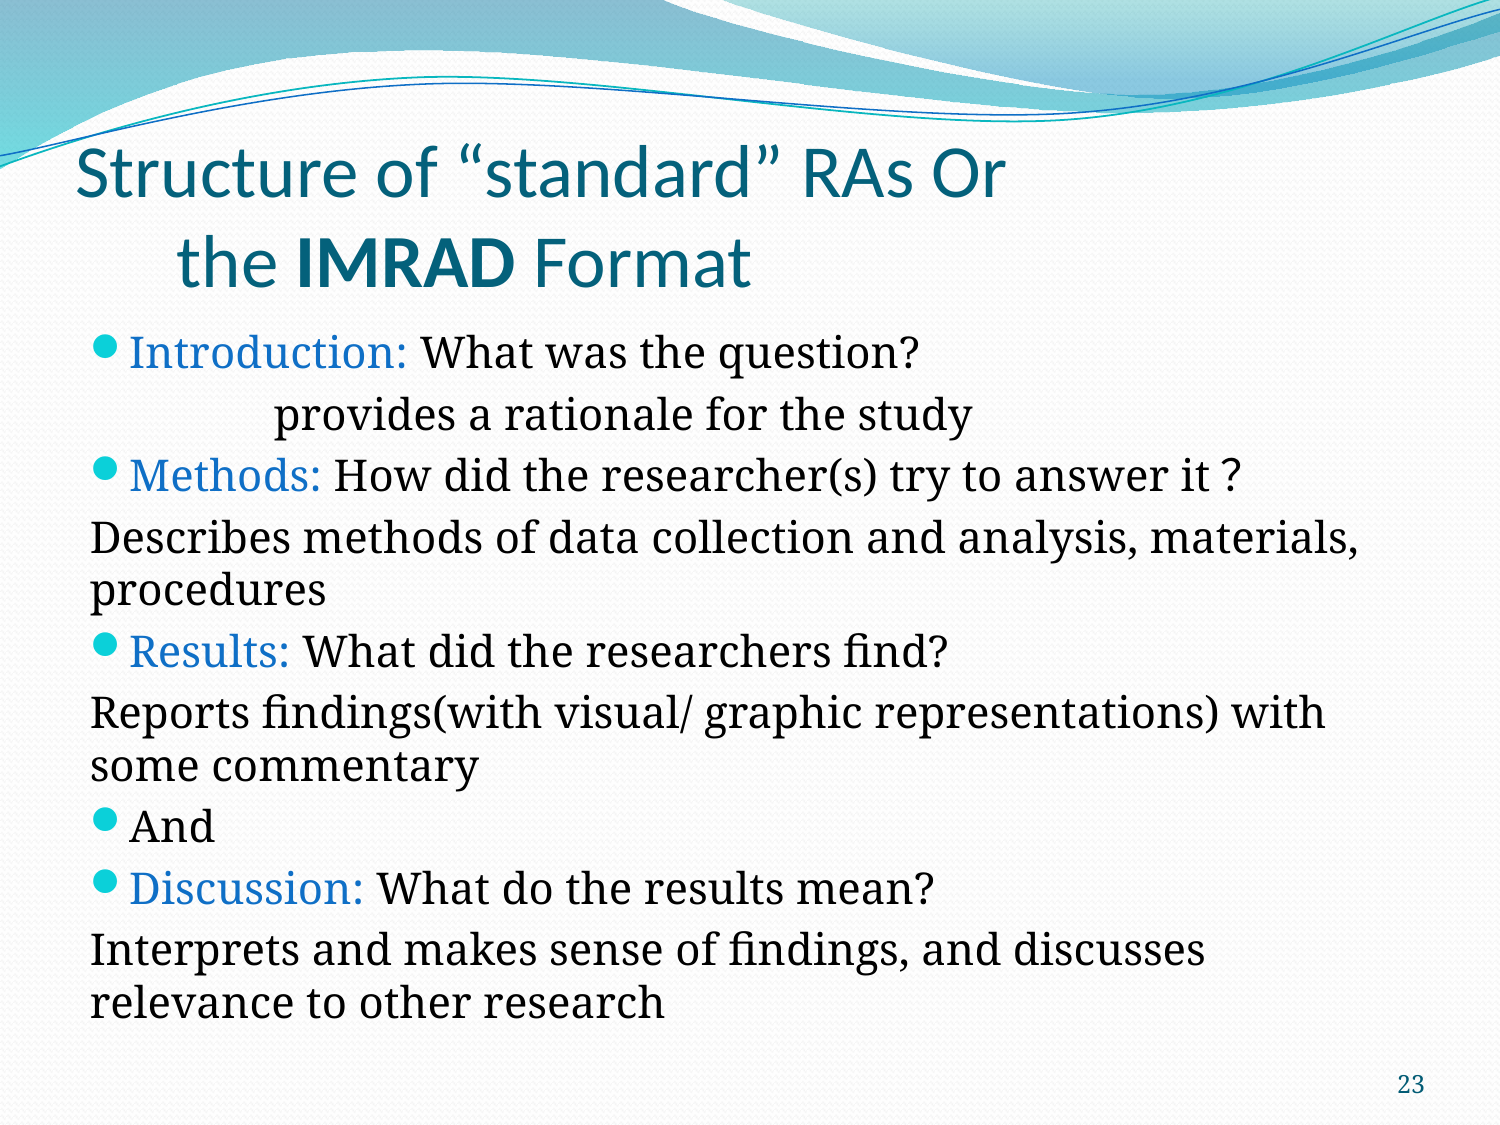

# Structure of “standard” RAs Or the IMRAD Format
Introduction: What was the question?
                provides a rationale for the study
Methods: How did the researcher(s) try to answer it？
Describes methods of data collection and analysis, materials, procedures
Results: What did the researchers find?
Reports findings(with visual/ graphic representations) with some commentary
And
Discussion: What do the results mean?
Interprets and makes sense of findings, and discusses  relevance to other research

23